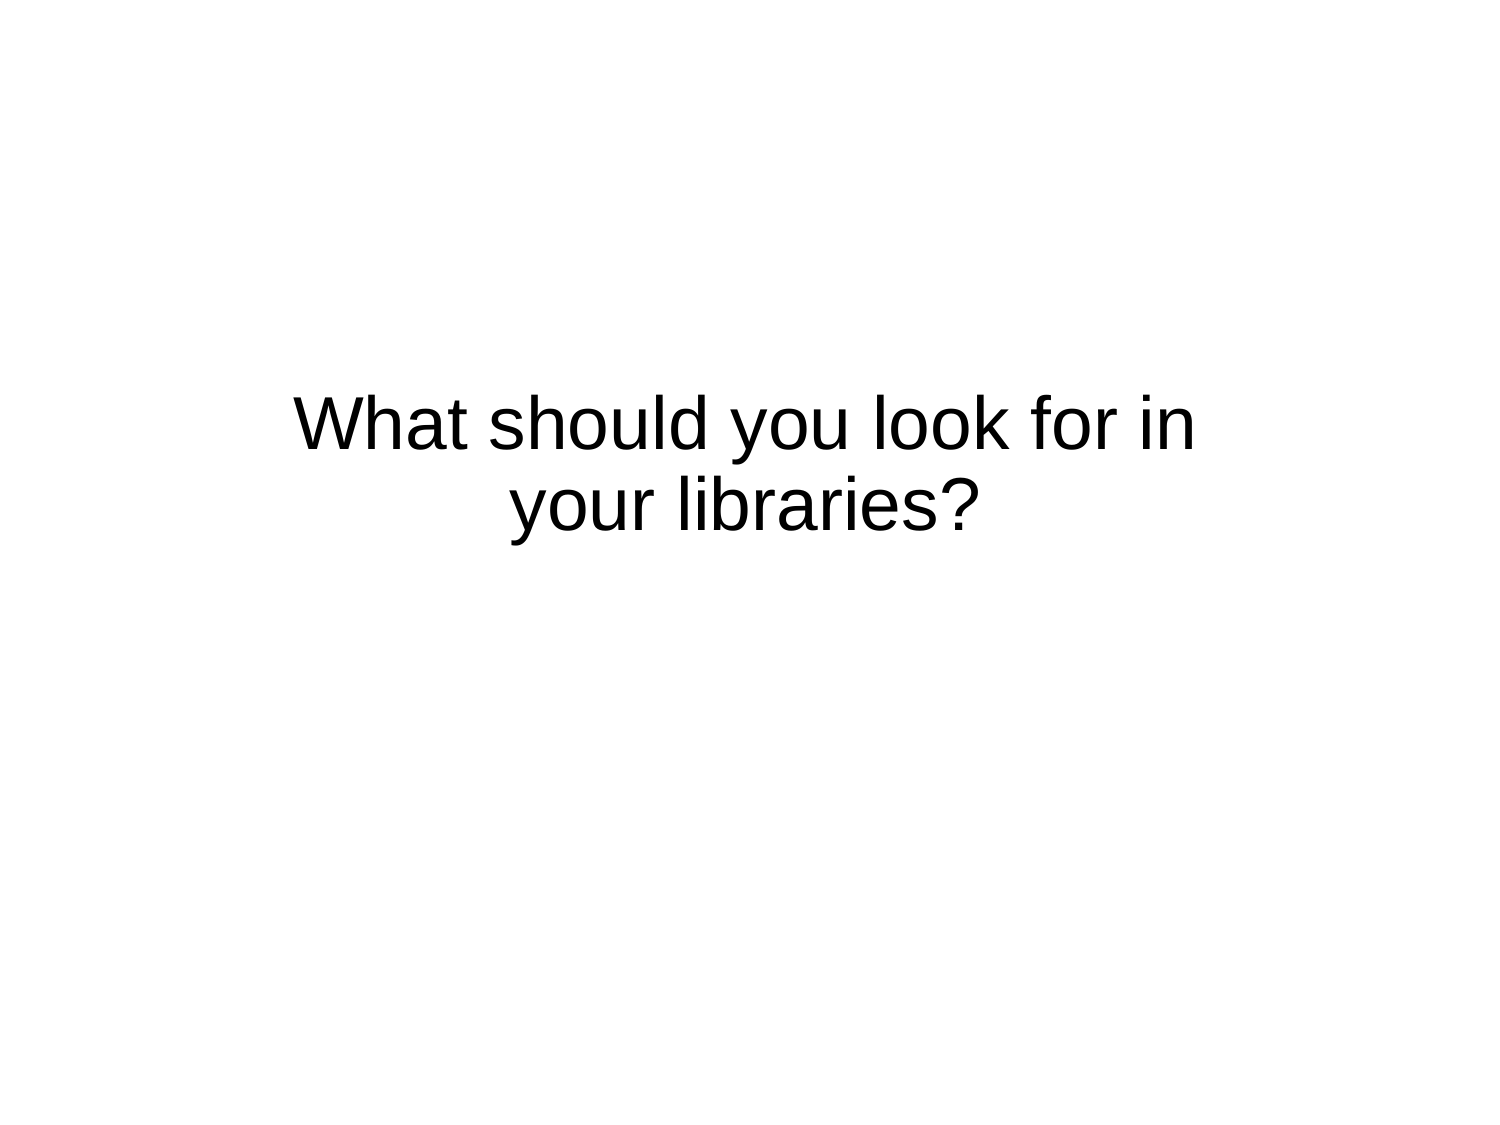

# What should you look for in your libraries?